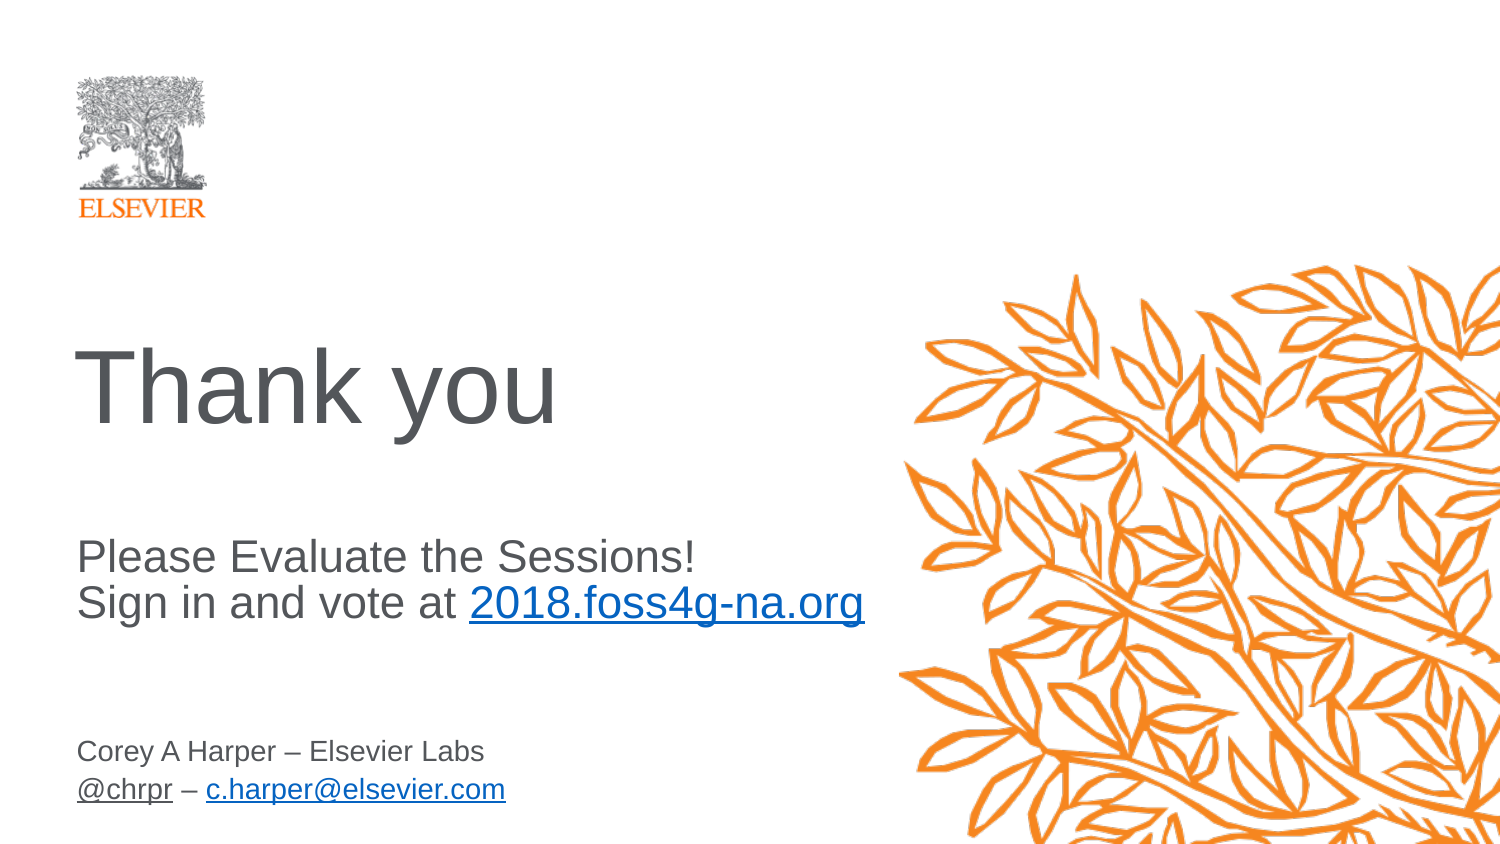

Please Evaluate the Sessions!
Sign in and vote at 2018.foss4g-na.org
Corey A Harper – Elsevier Labs
@chrpr – c.harper@elsevier.com